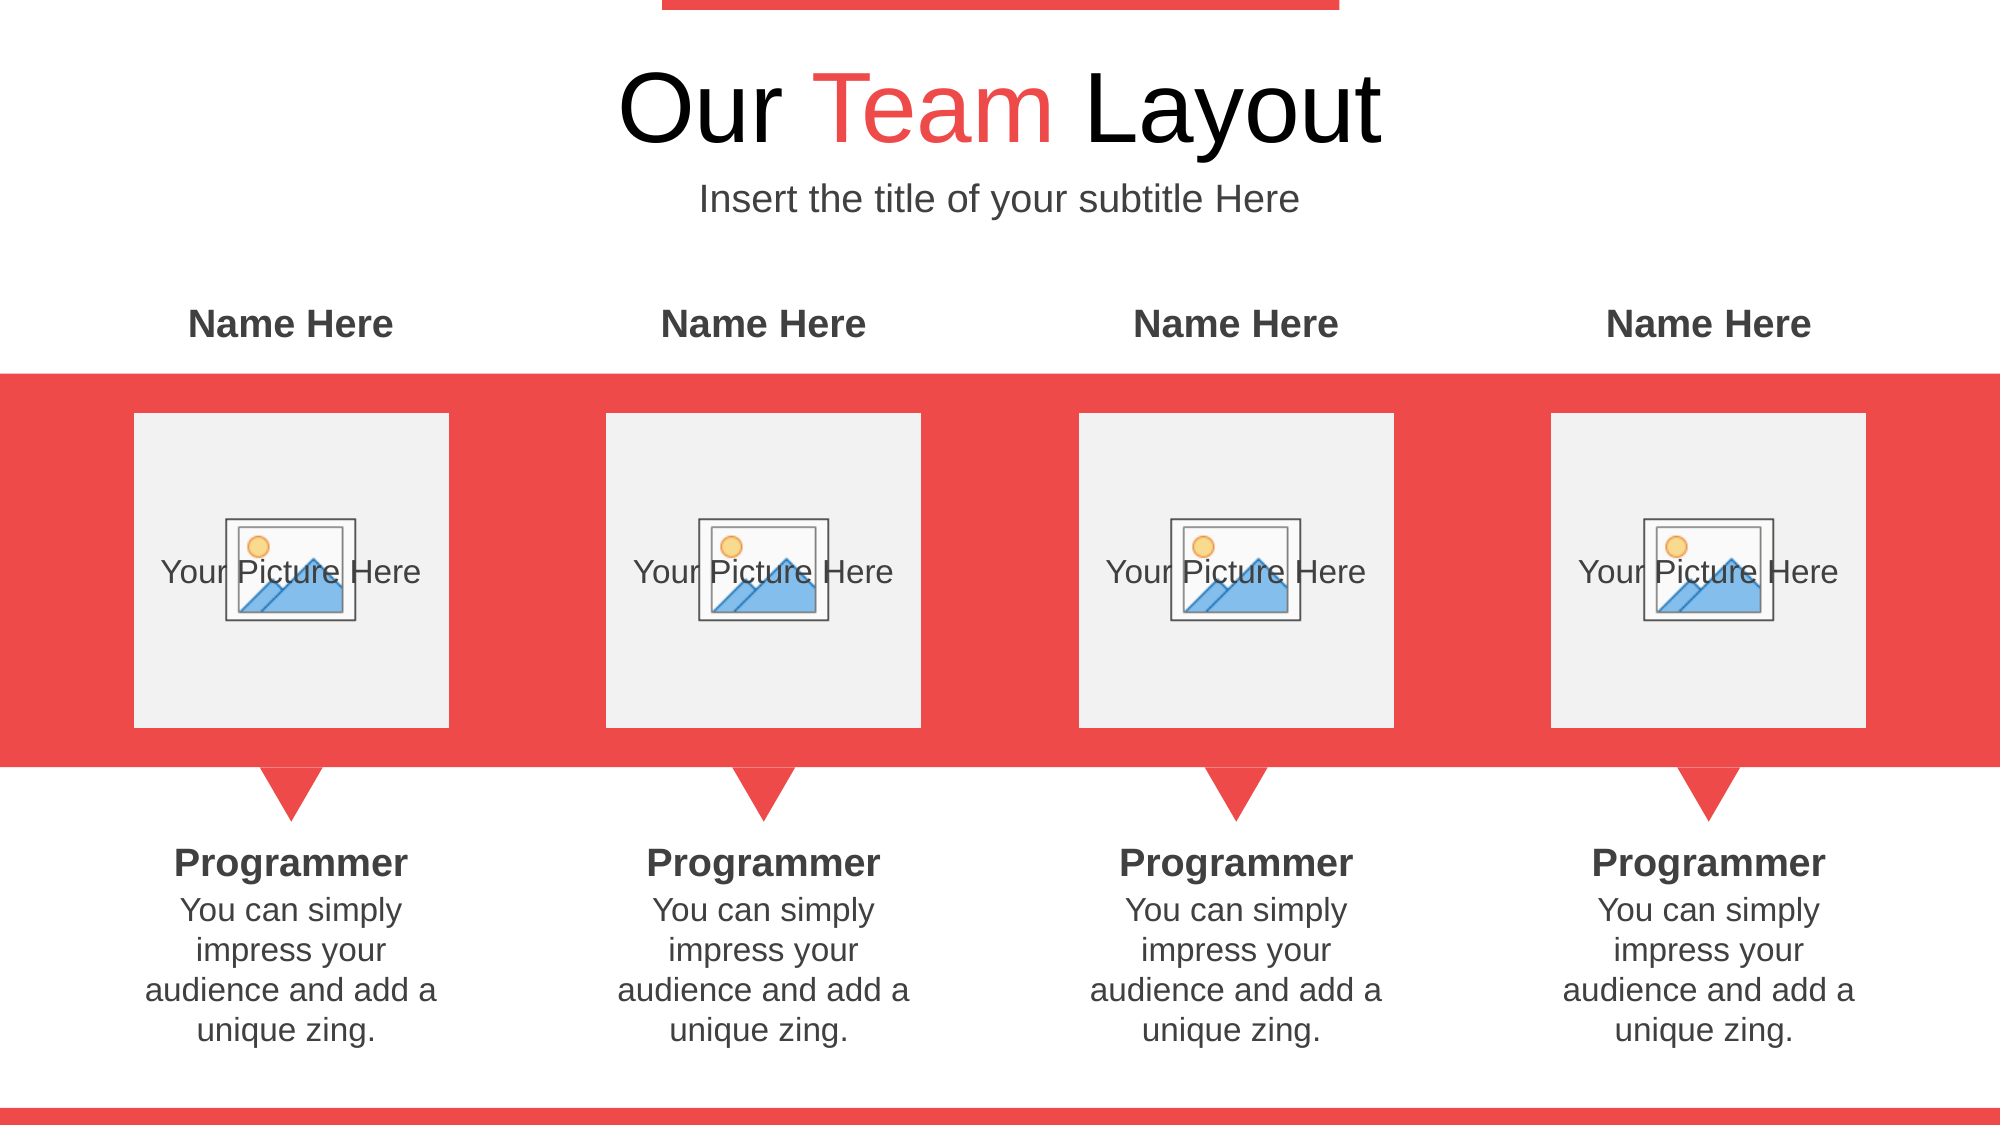

Our Team Layout
Insert the title of your subtitle Here
Name Here
Name Here
Name Here
Name Here

Programmer
You can simply impress your audience and add a unique zing.
Programmer
You can simply impress your audience and add a unique zing.
Programmer
You can simply impress your audience and add a unique zing.
Programmer
You can simply impress your audience and add a unique zing.